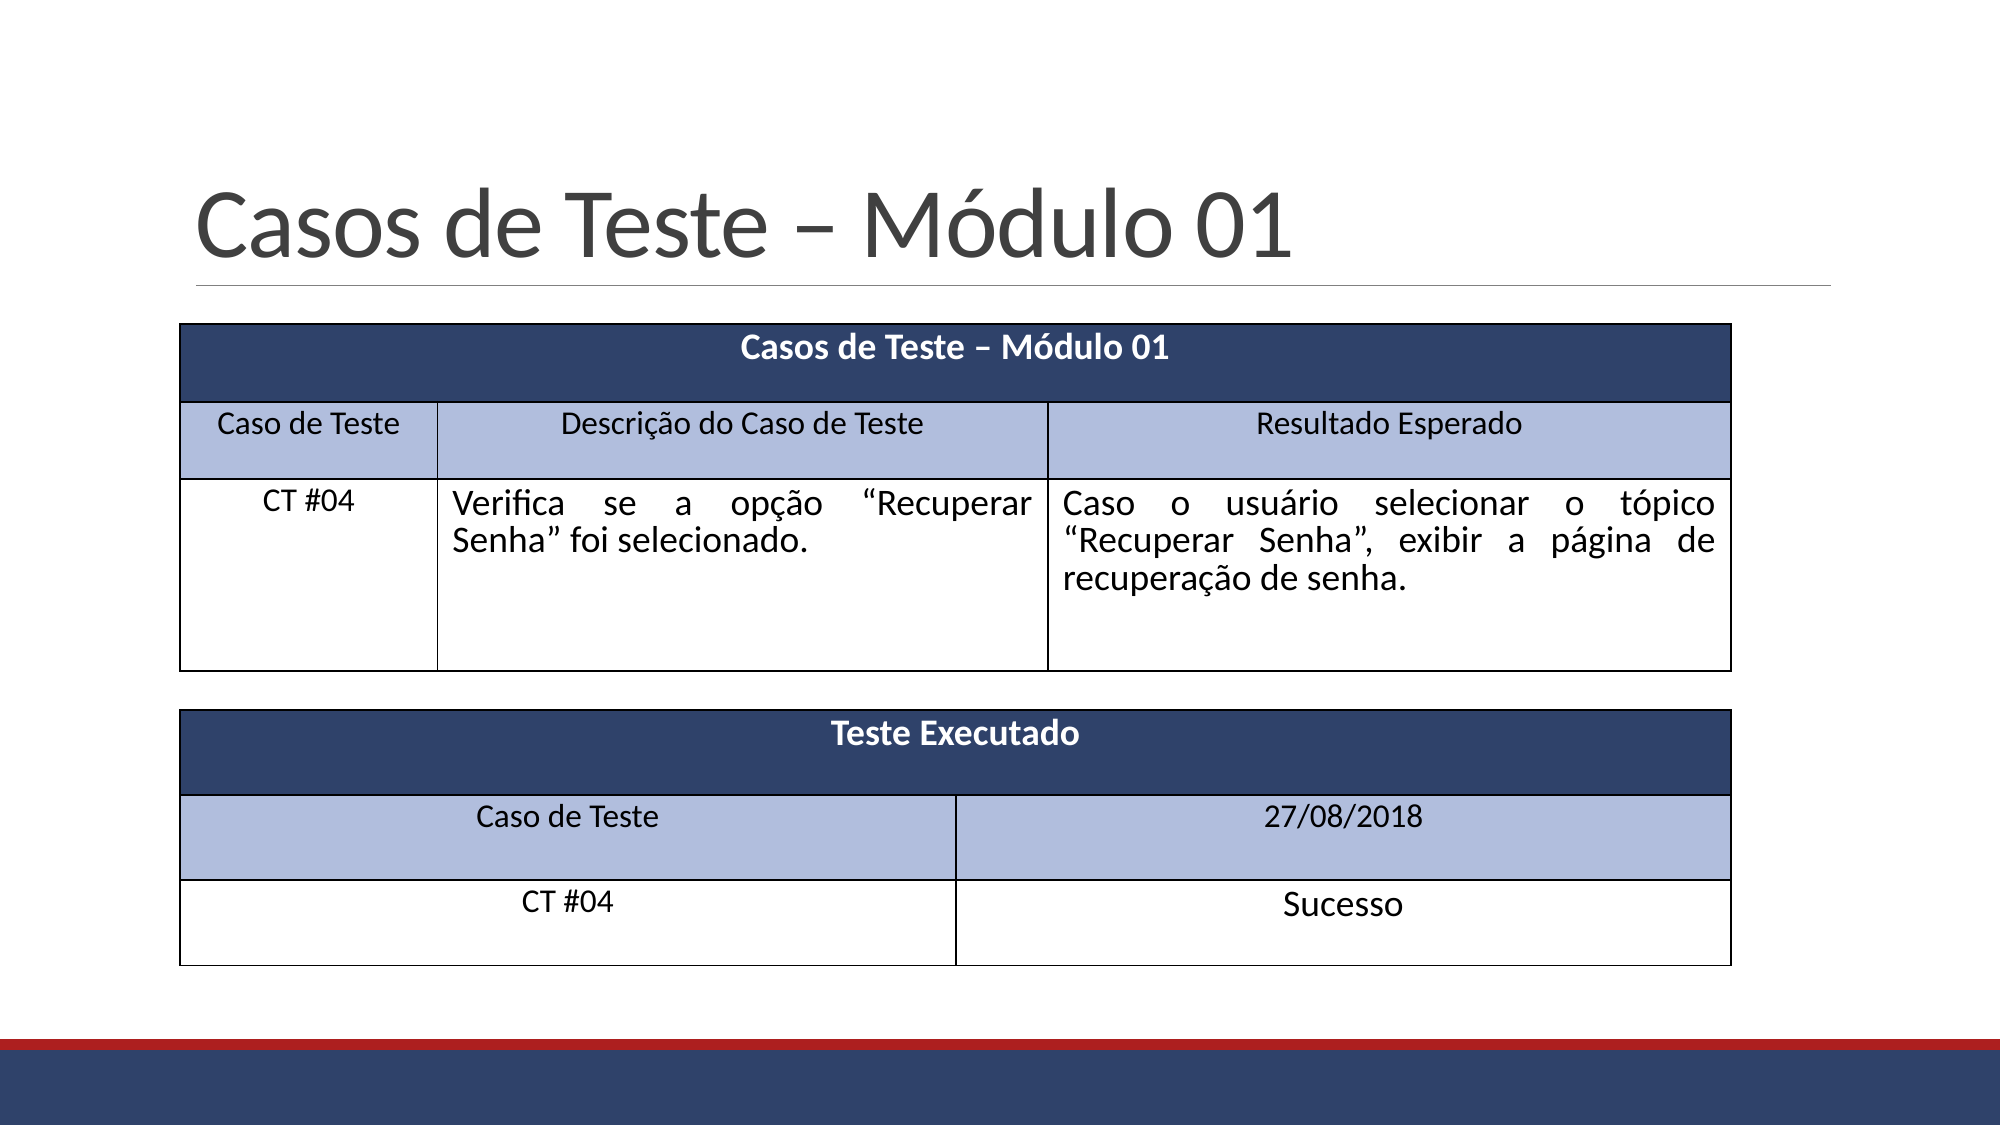

# Casos de Teste – Módulo 01
| Casos de Teste – Módulo 01 |  |  |
| --- | --- | --- |
| Caso de Teste | Descrição do Caso de Teste | Resultado Esperado |
| CT #04 | Verifica se a opção “Recuperar Senha” foi selecionado. | Caso o usuário selecionar o tópico “Recuperar Senha”, exibir a página de recuperação de senha. |
| Teste Executado |  |
| --- | --- |
| Caso de Teste | 27/08/2018 |
| CT #04 | Sucesso |